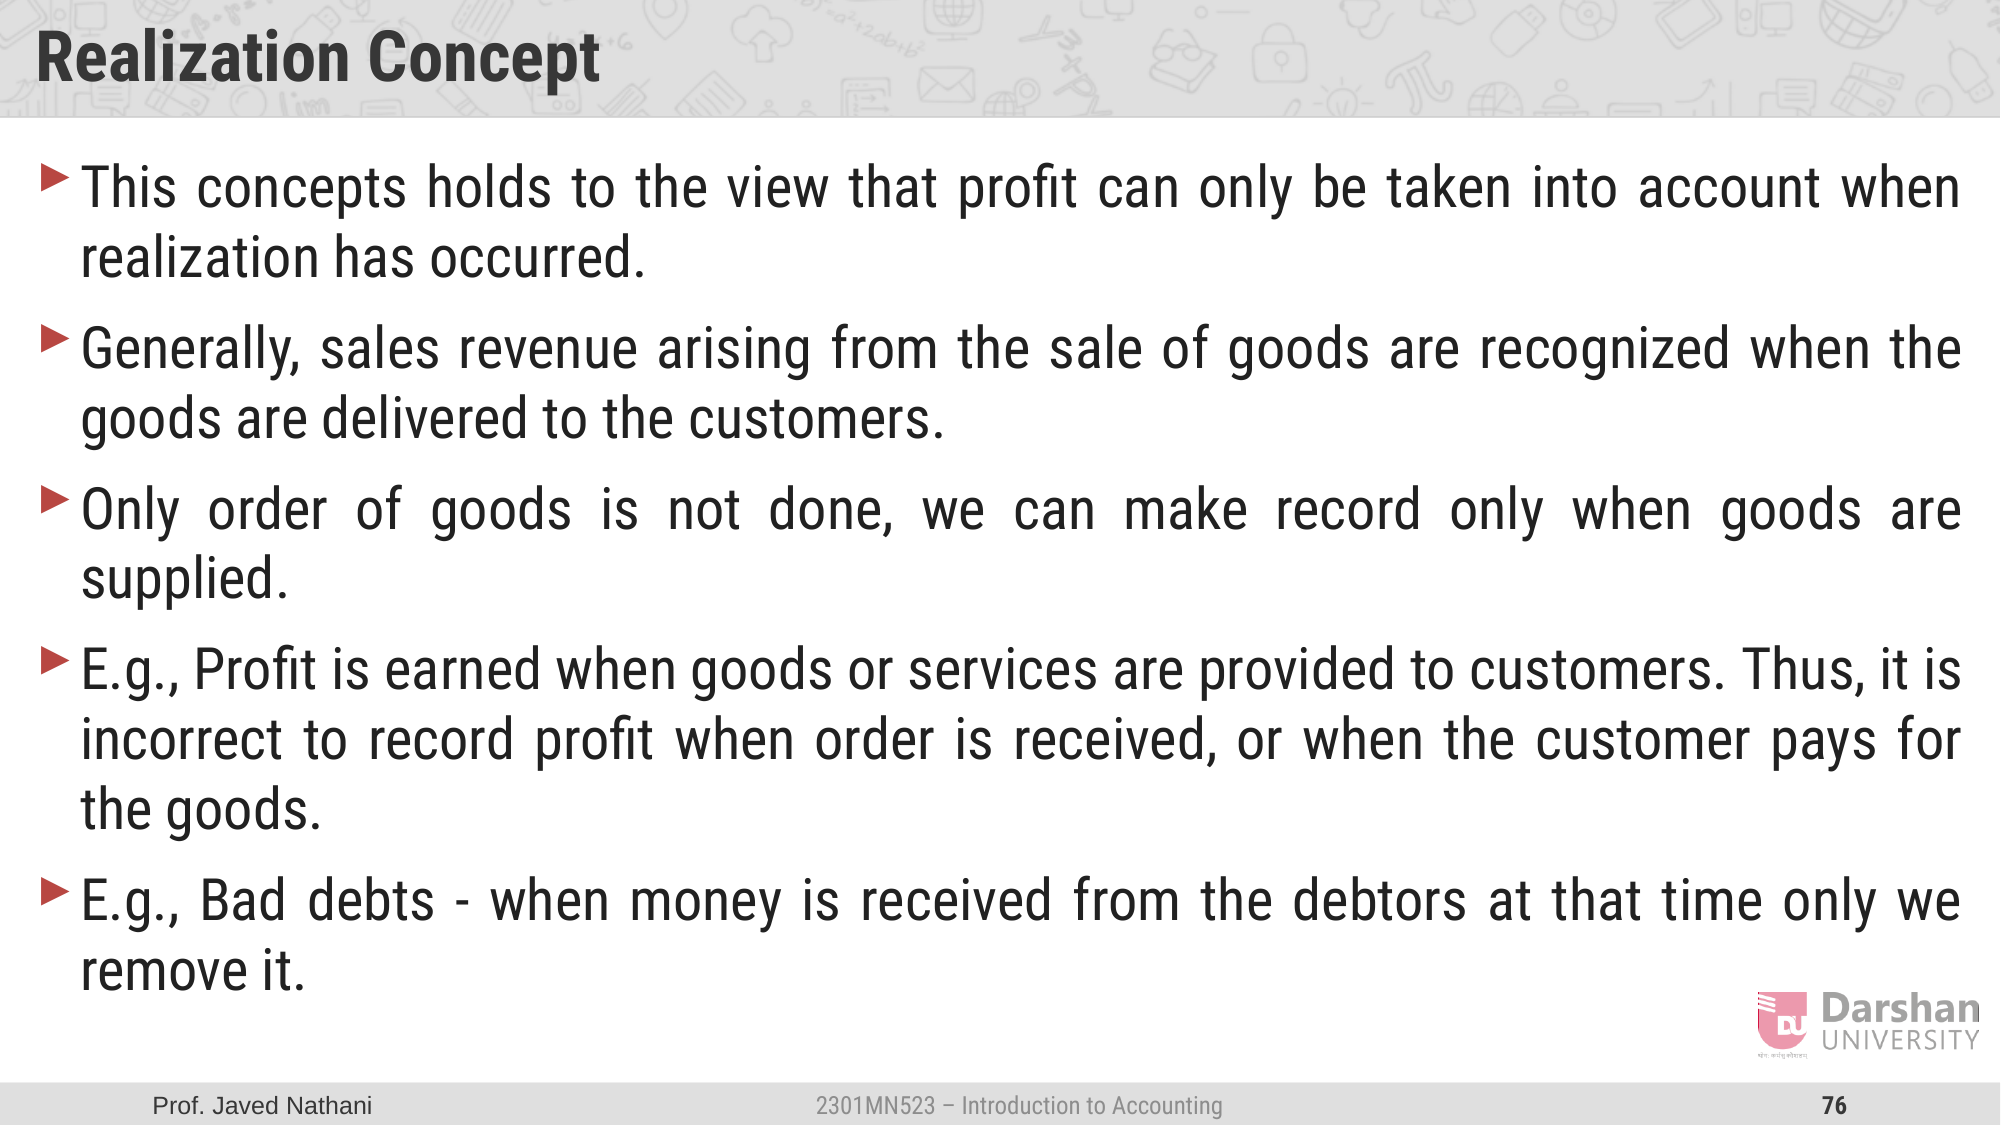

# Realization Concept
This concepts holds to the view that profit can only be taken into account when realization has occurred.
Generally, sales revenue arising from the sale of goods are recognized when the goods are delivered to the customers.
Only order of goods is not done, we can make record only when goods are supplied.
E.g., Profit is earned when goods or services are provided to customers. Thus, it is incorrect to record profit when order is received, or when the customer pays for the goods.
E.g., Bad debts - when money is received from the debtors at that time only we remove it.